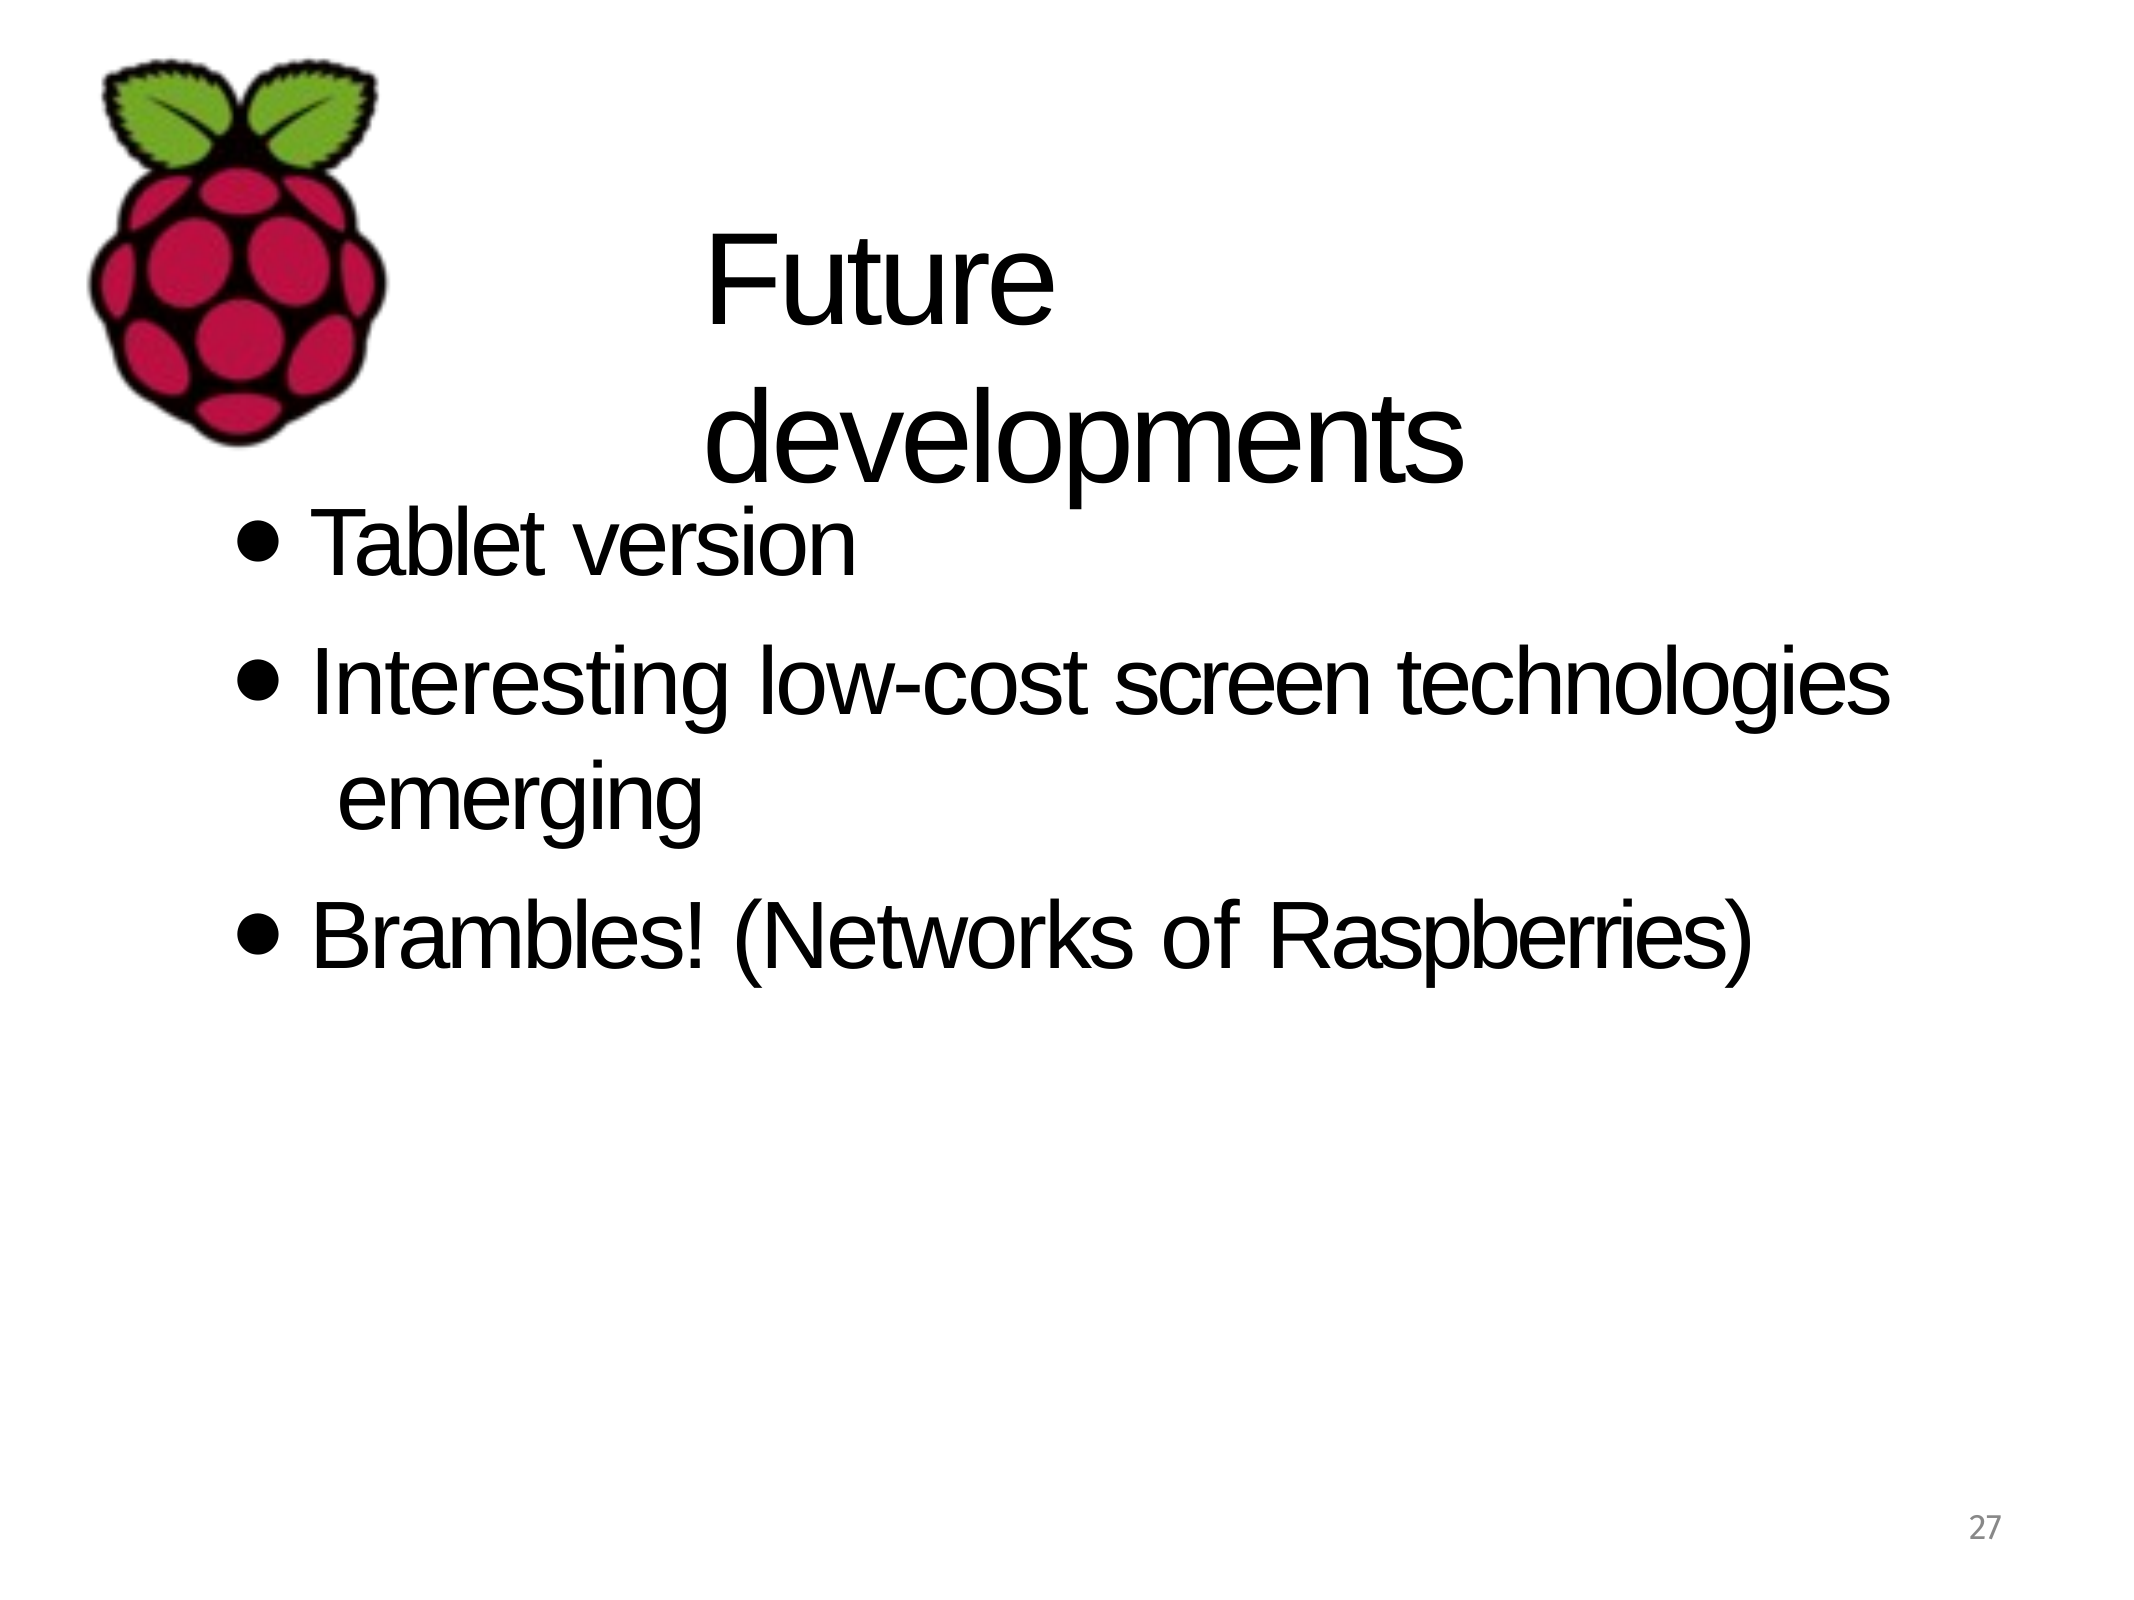

# Future developments
Tablet version
Interesting low-cost screen technologies  emerging
Brambles! (Networks of Raspberries)
27